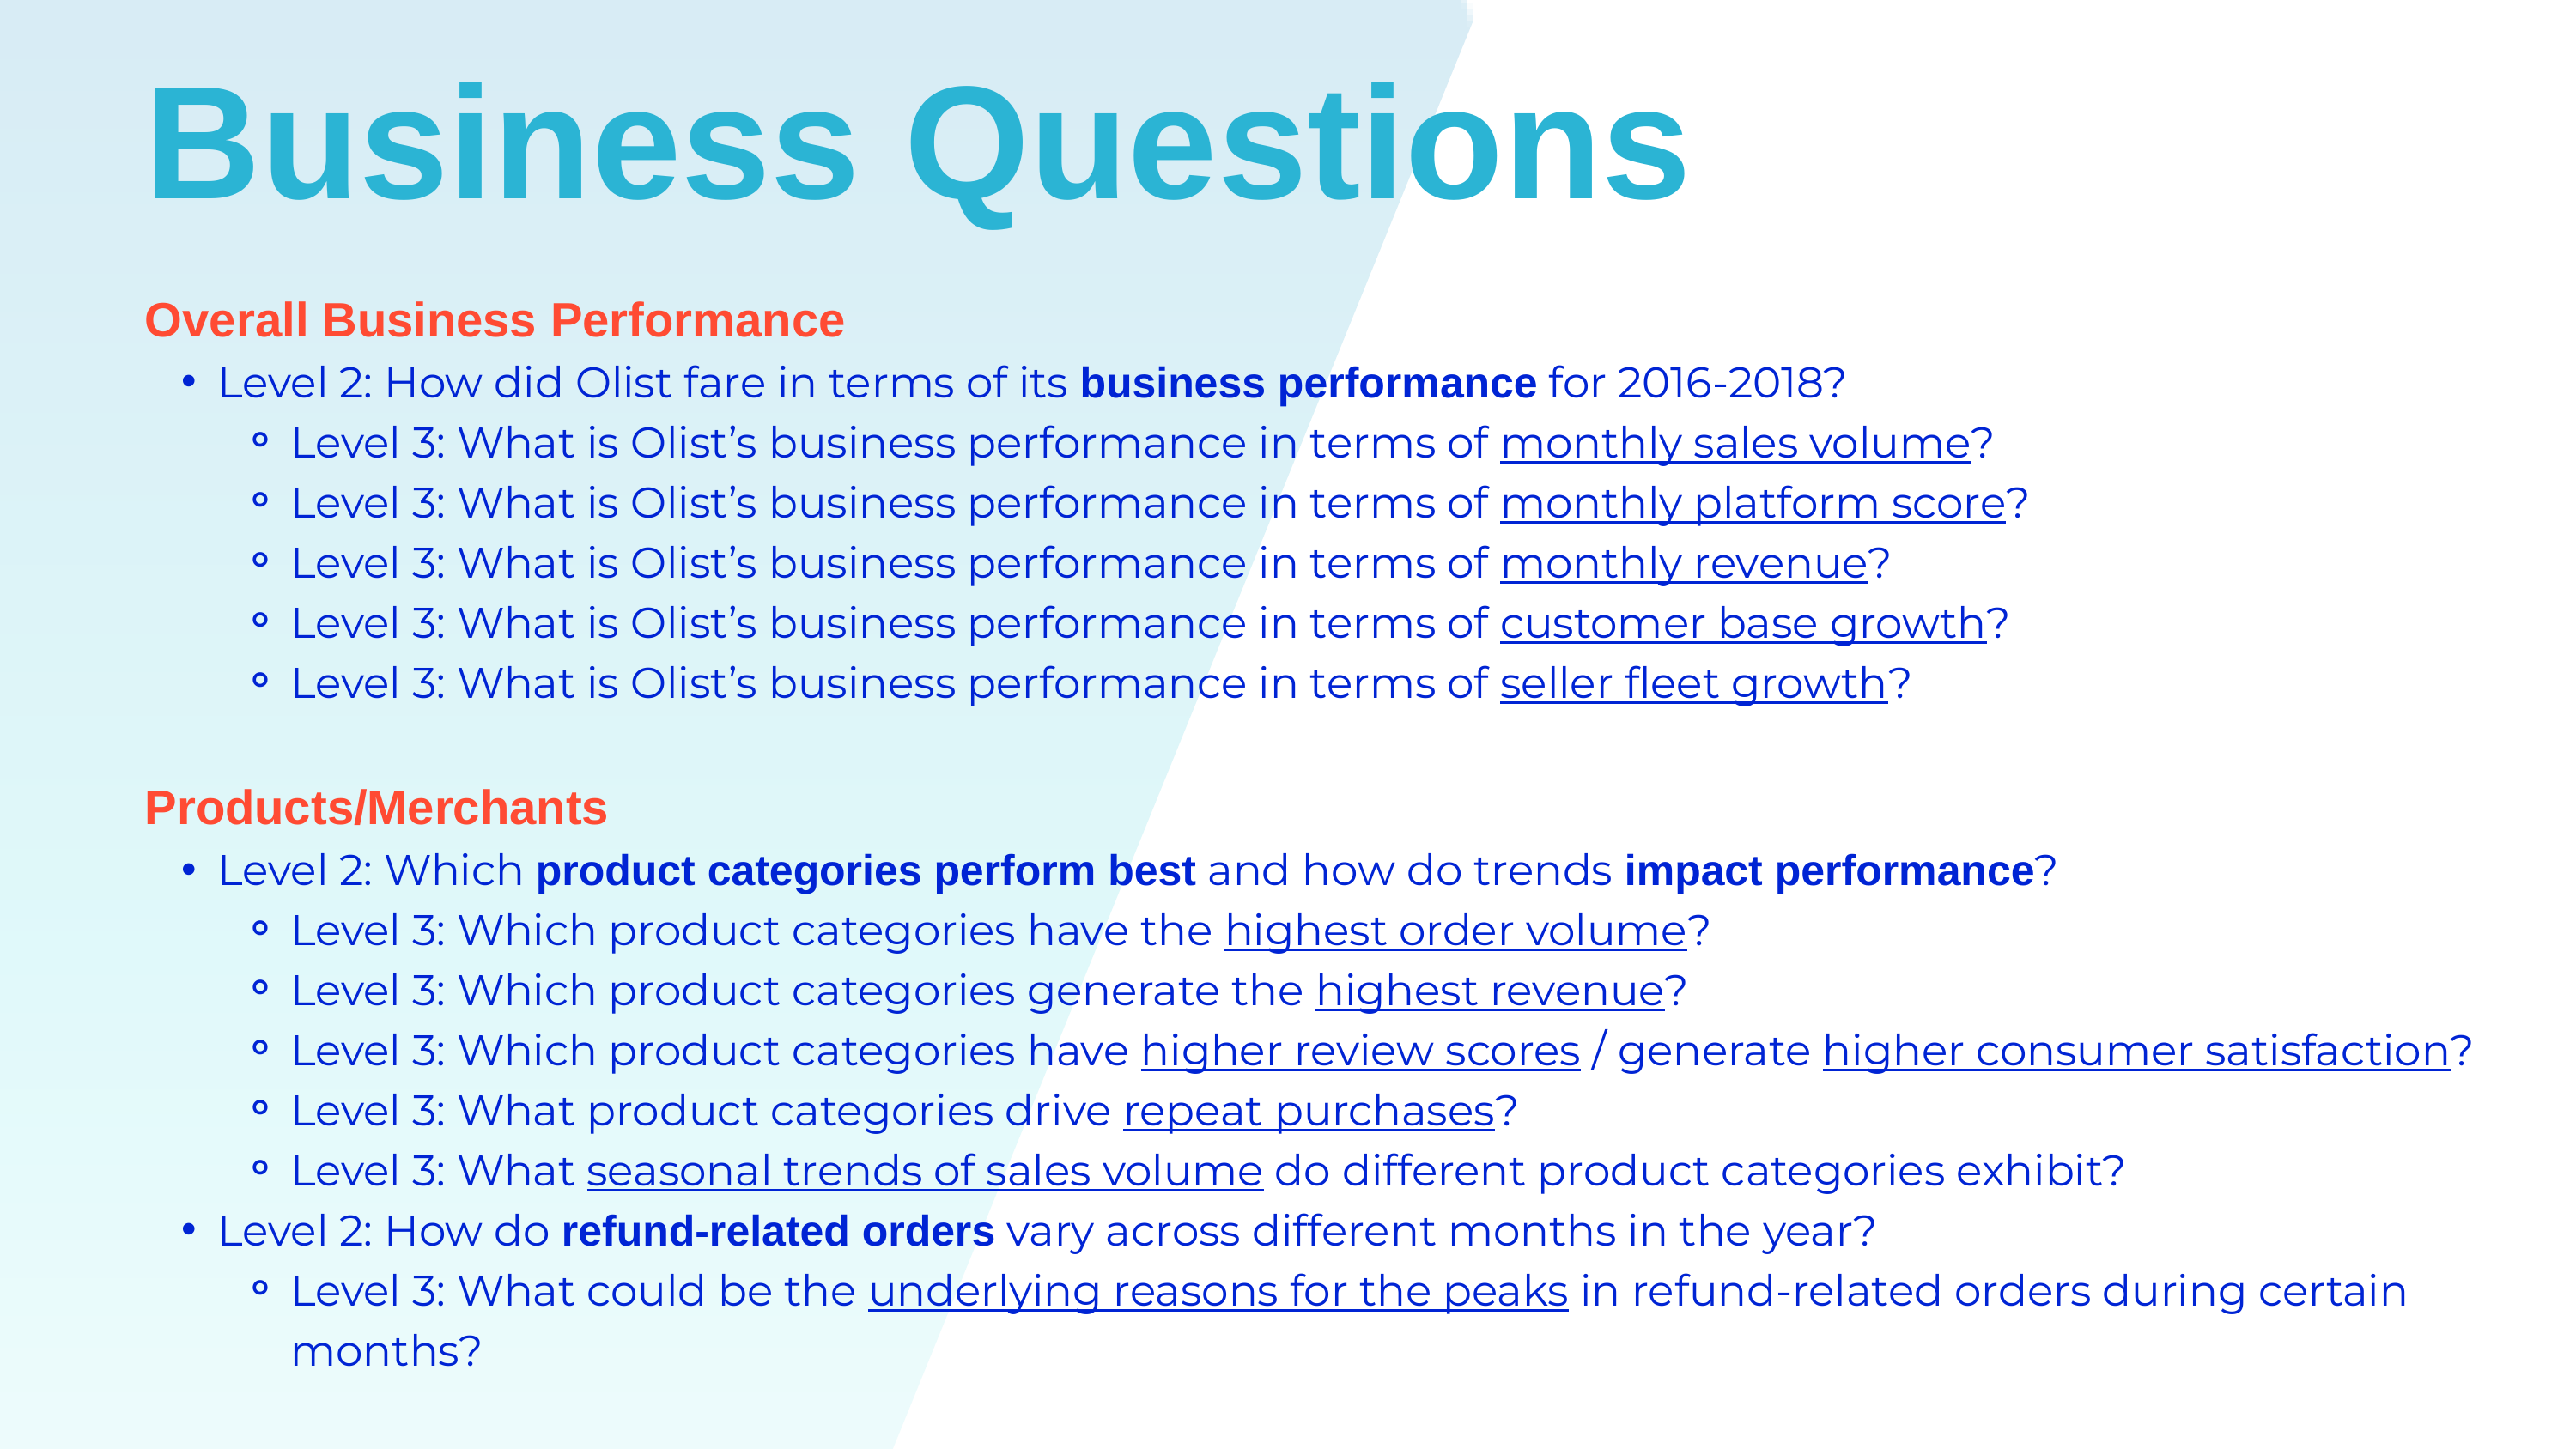

Business Questions
Overall Business Performance
Level 2: How did Olist fare in terms of its business performance for 2016-2018?
Level 3: What is Olist’s business performance in terms of monthly sales volume?
Level 3: What is Olist’s business performance in terms of monthly platform score?
Level 3: What is Olist’s business performance in terms of monthly revenue?
Level 3: What is Olist’s business performance in terms of customer base growth?
Level 3: What is Olist’s business performance in terms of seller fleet growth?

Products/Merchants
Level 2: Which product categories perform best and how do trends impact performance?
Level 3: Which product categories have the highest order volume?
Level 3: Which product categories generate the highest revenue?
Level 3: Which product categories have higher review scores / generate higher consumer satisfaction?
Level 3: What product categories drive repeat purchases?
Level 3: What seasonal trends of sales volume do different product categories exhibit?
Level 2: How do refund-related orders vary across different months in the year?
Level 3: What could be the underlying reasons for the peaks in refund-related orders during certain months?